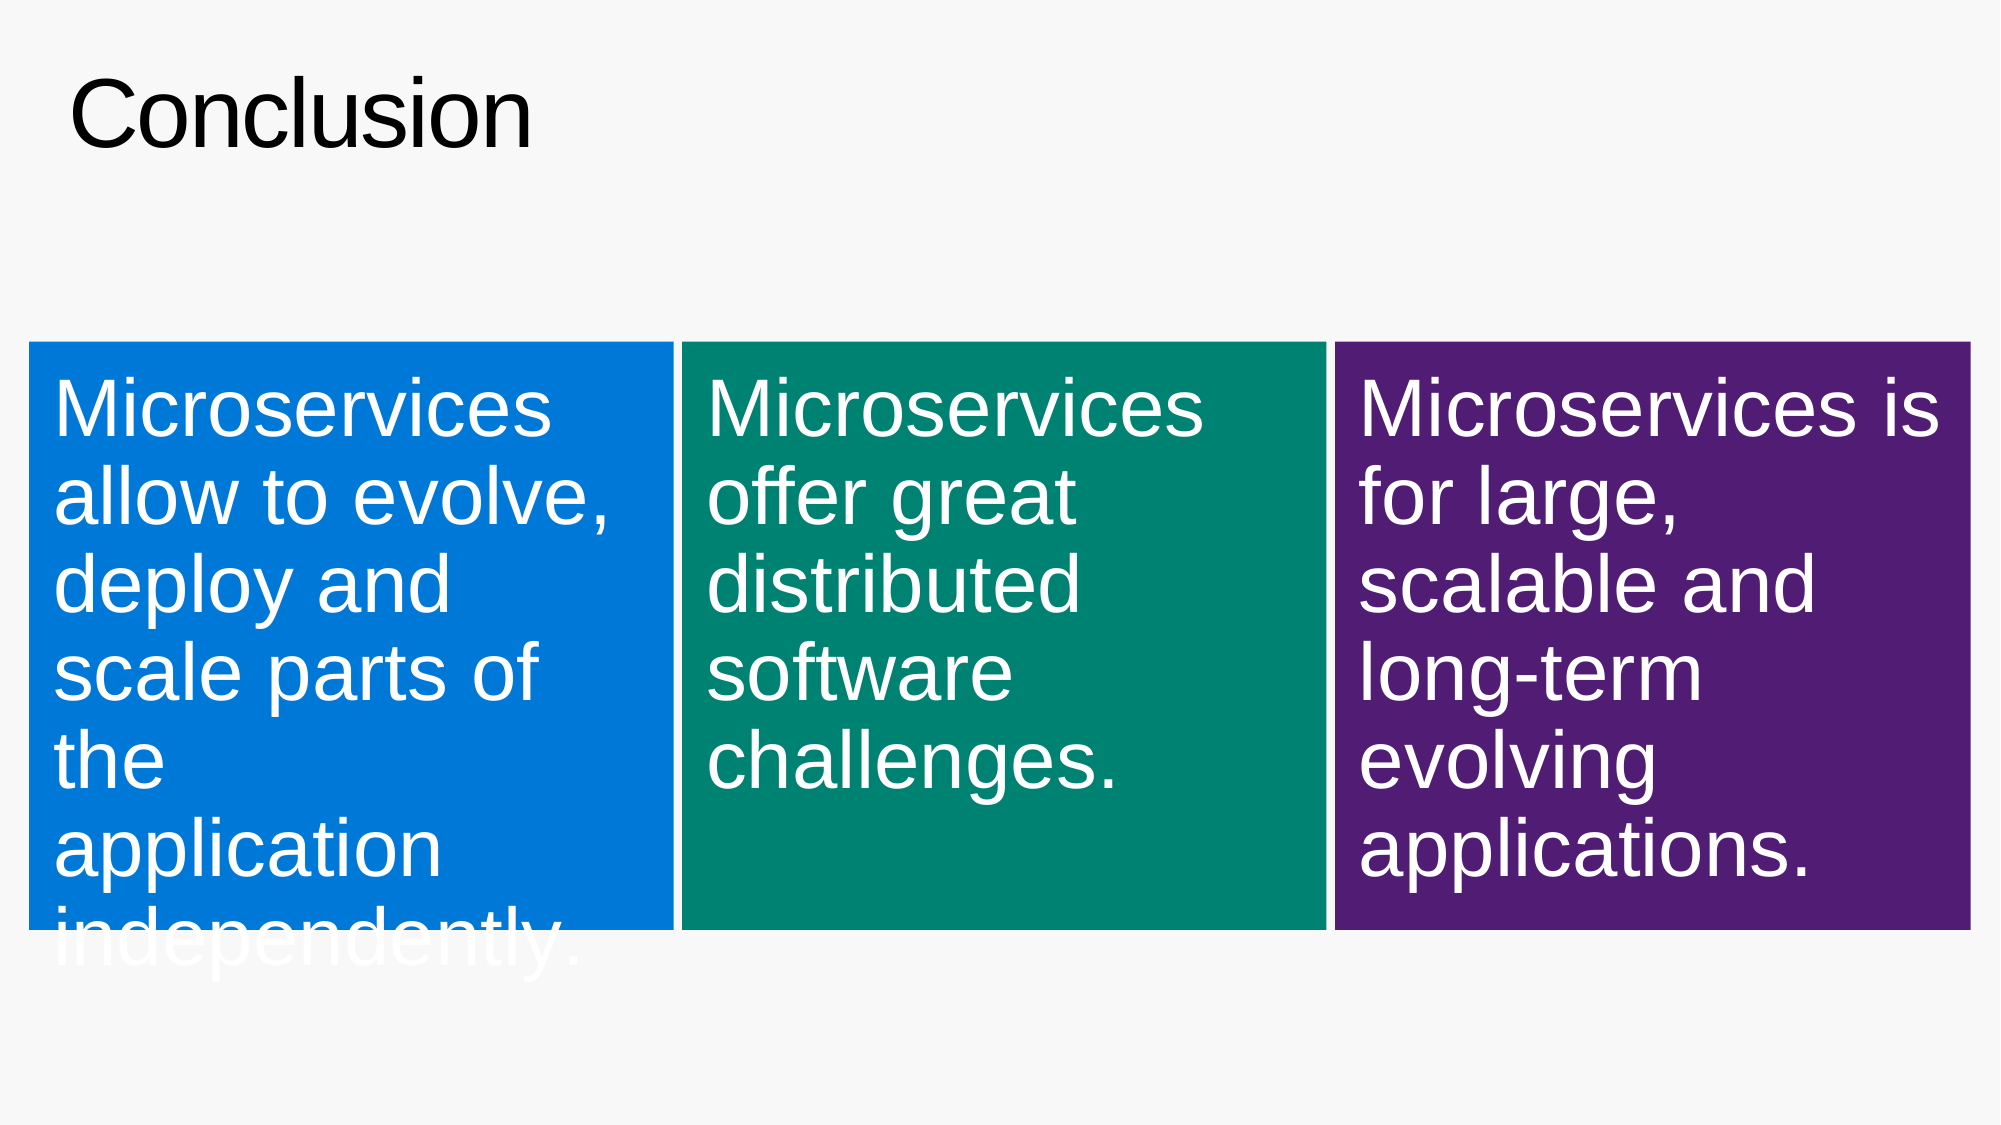

# Conclusion
Microservices allow to evolve, deploy and scale parts of the
application independently.
Microservices  offer great
distributed software challenges.

Microservices is for large, scalable and long-term evolving applications.